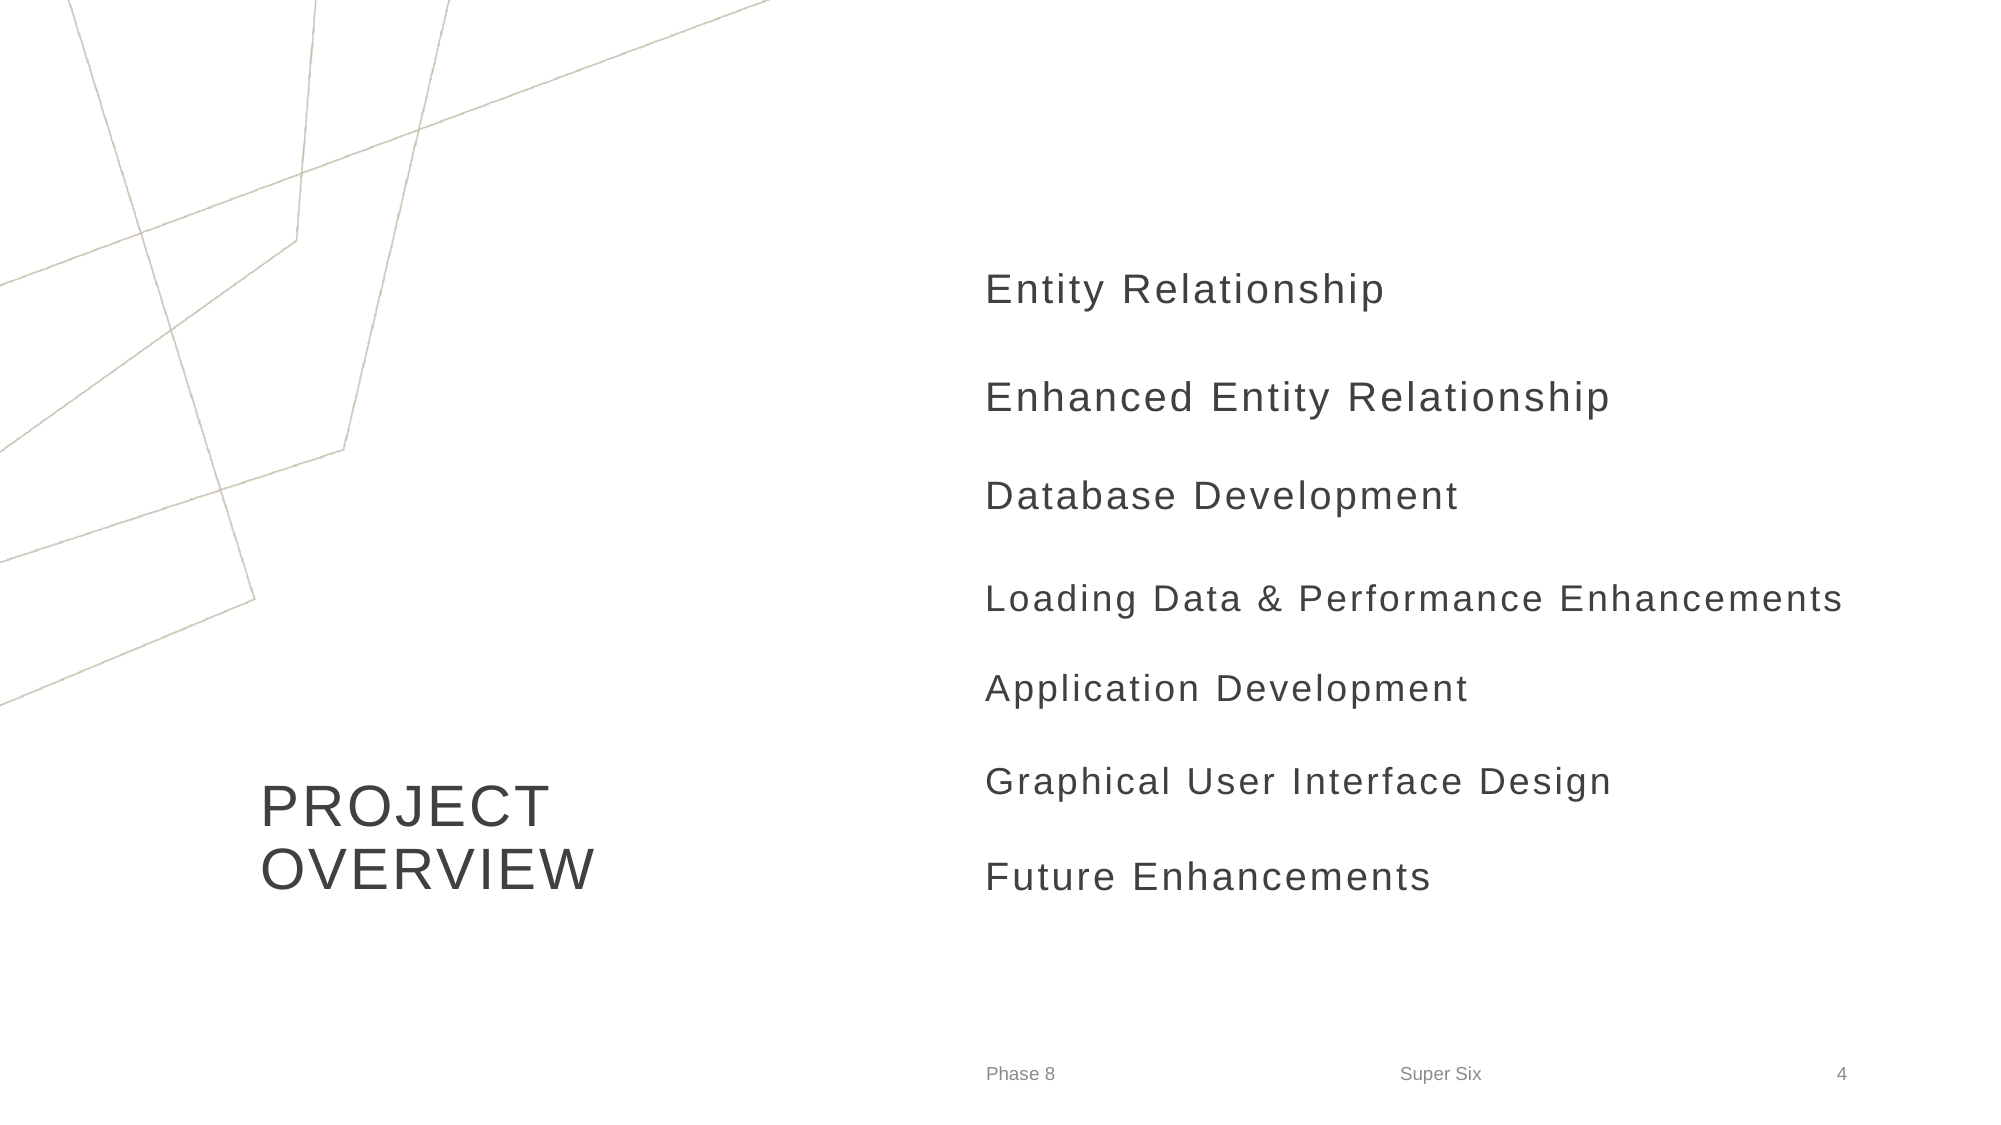

Entity Relationship
Enhanced Entity Relationship
Database Development

Loading Data & Performance Enhancements
Application Development

# Project OVERVIEW
Graphical User Interface Design

Future Enhancements

Phase 8
Super Six
4